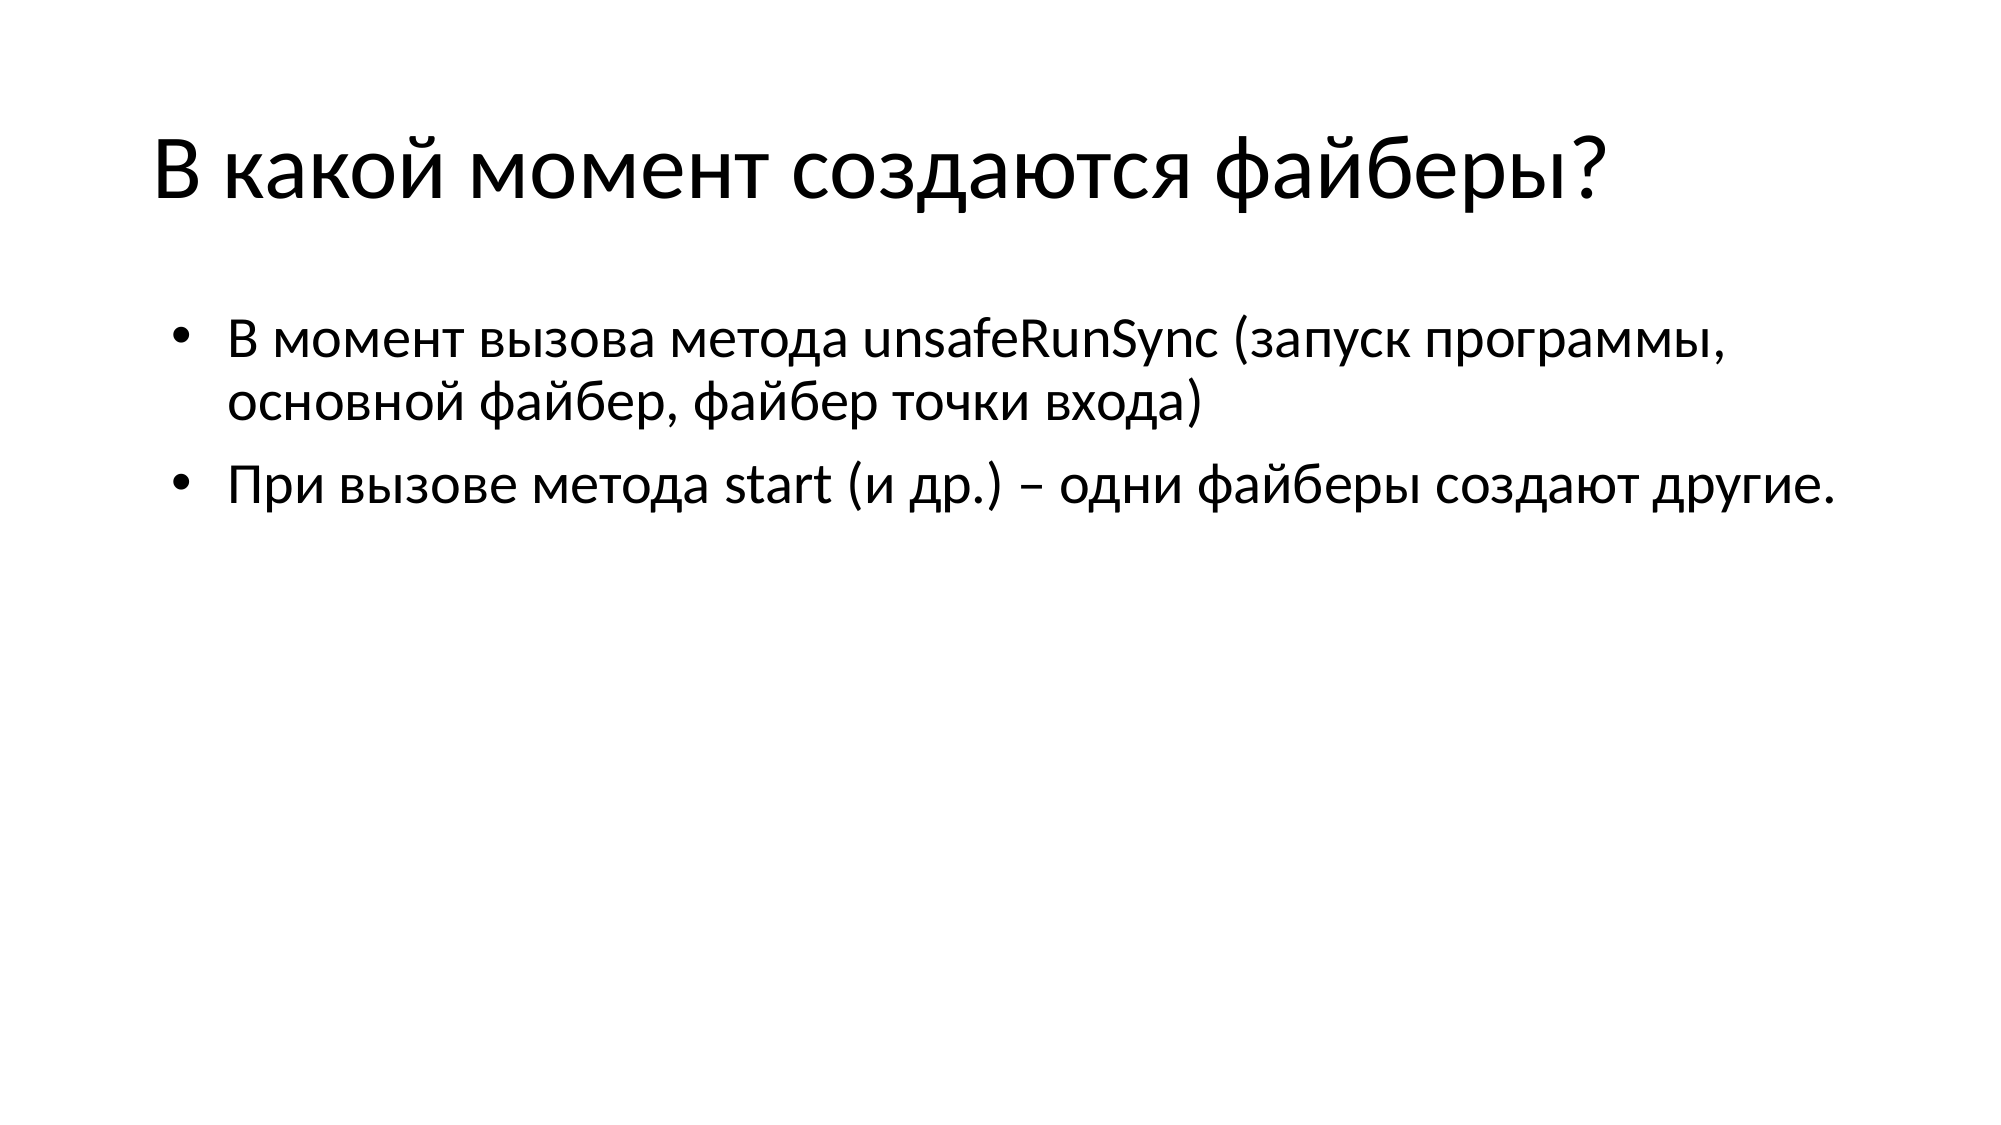

# В какой момент создаются файберы?
В момент вызова метода unsafeRunSync (запуск программы, основной файбер, файбер точки входа)
При вызове метода start (и др.) – одни файберы создают другие.